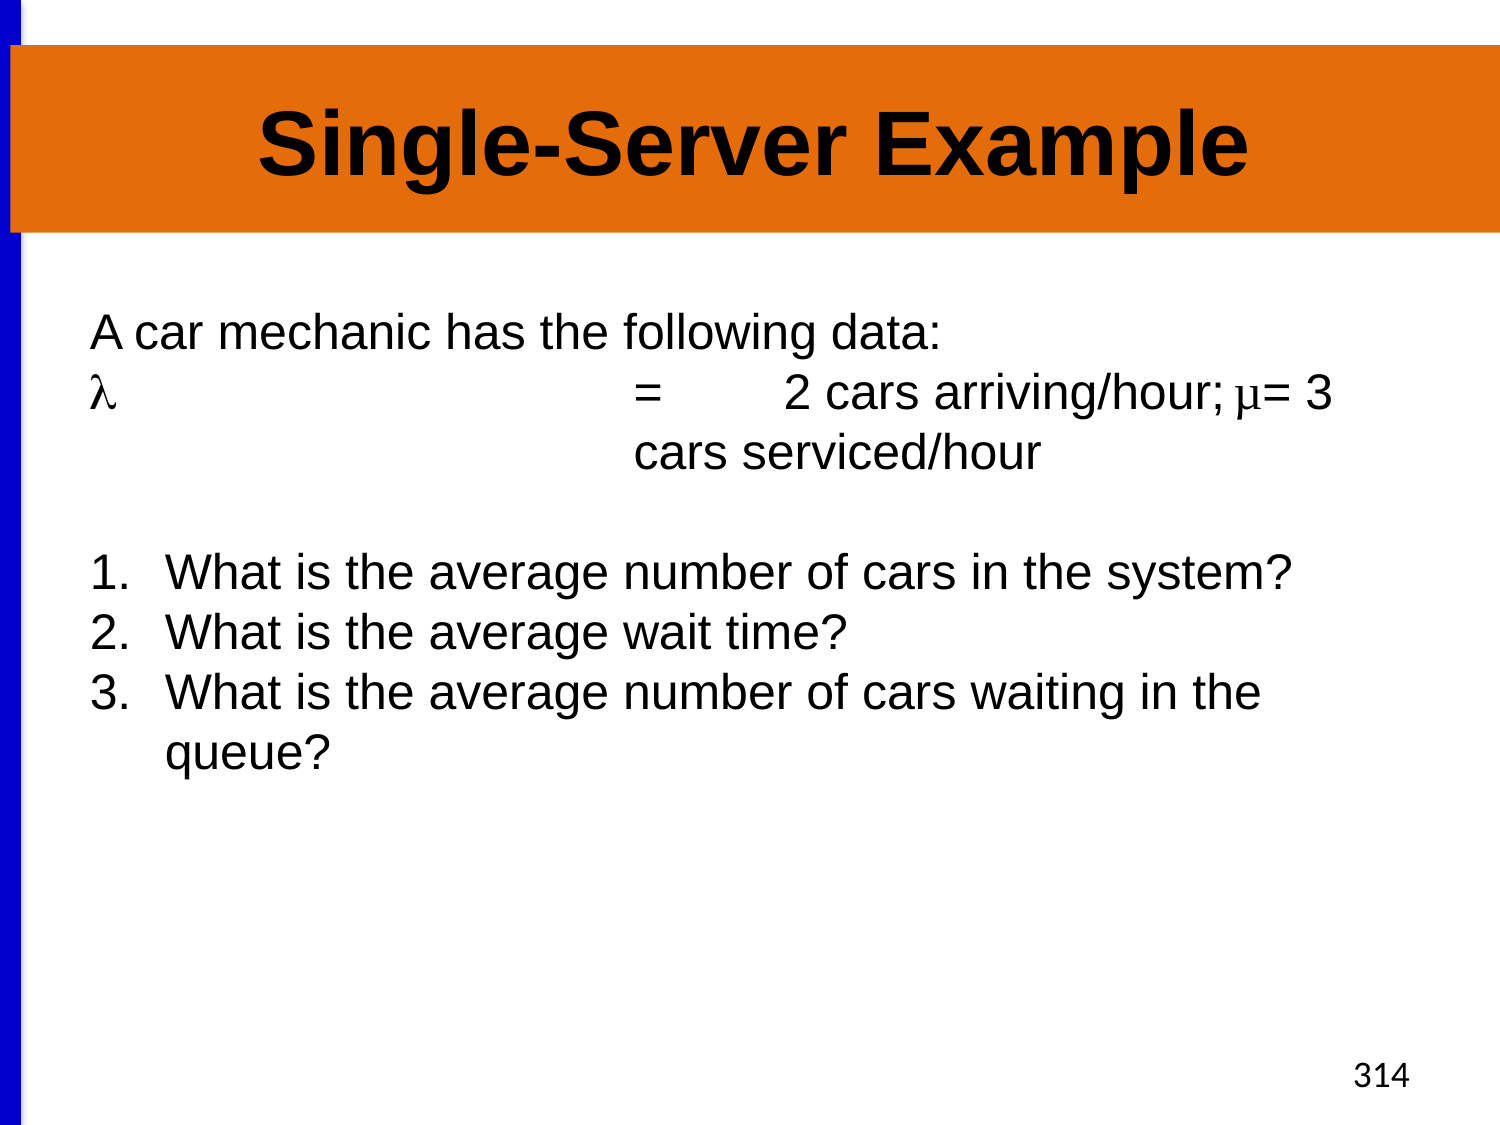

# Single-Server Example
A car mechanic has the following data:
λ	=	2 cars arriving/hour;	µ= 3 cars serviced/hour

What is the average number of cars in the system?
What is the average wait time?
What is the average number of cars waiting in the queue?
314